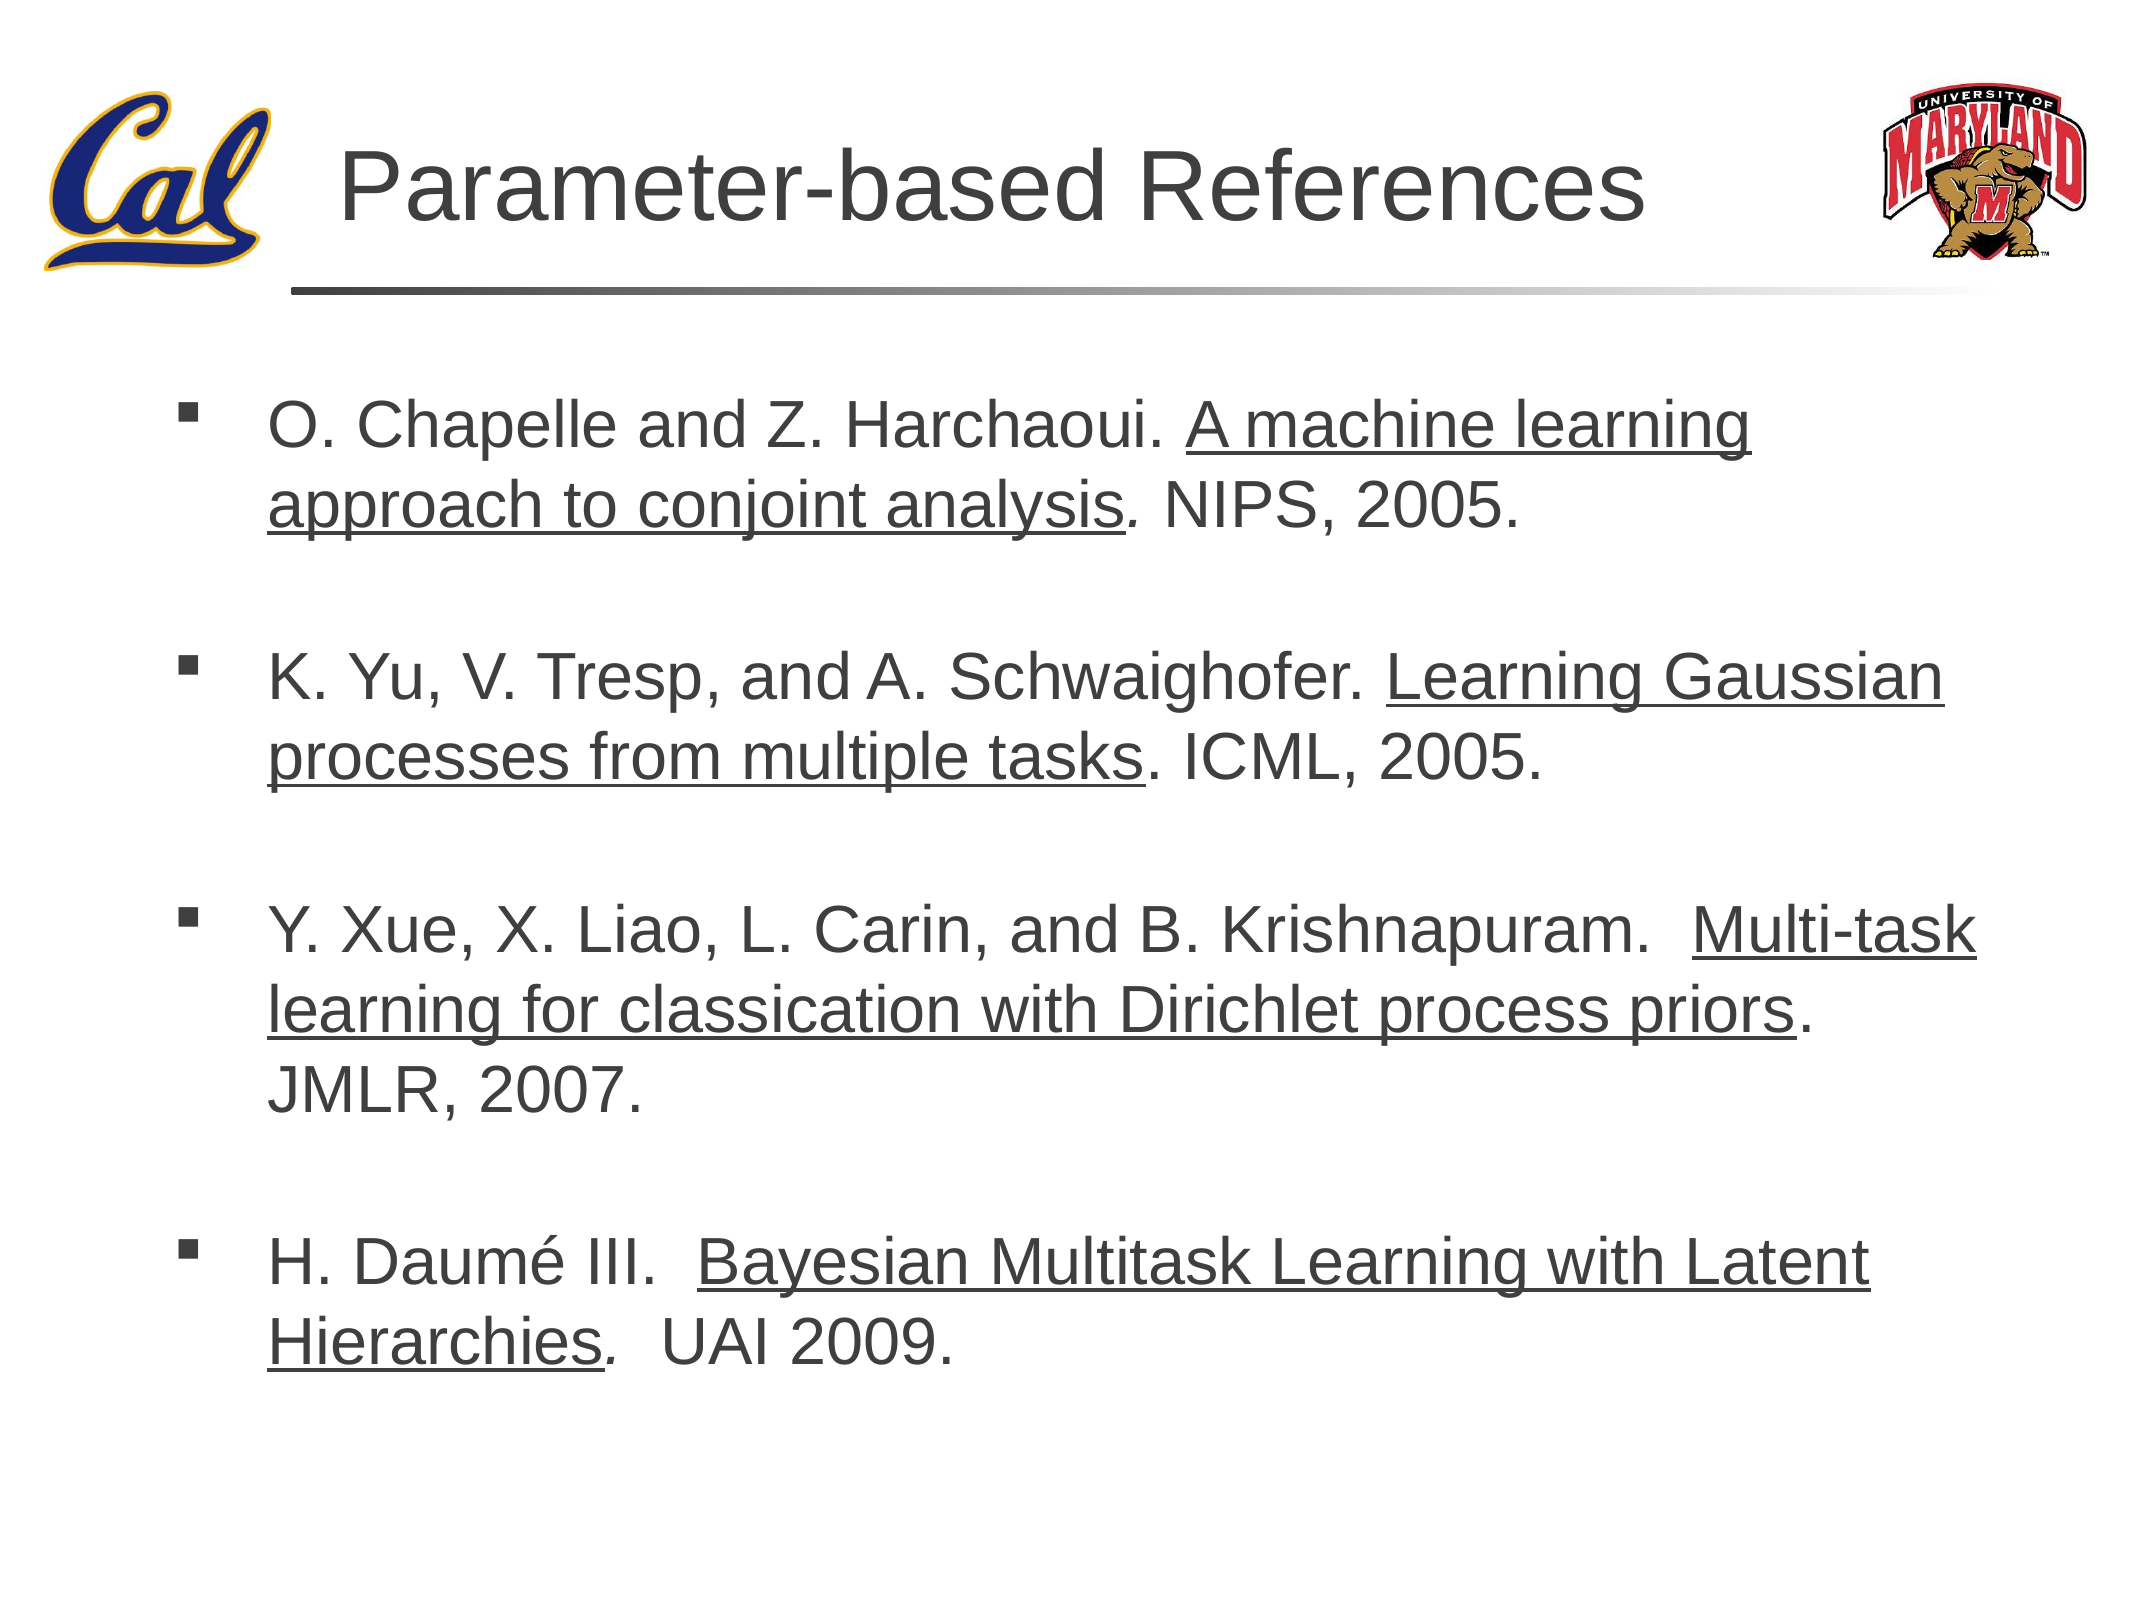

# Parameter-based References
O. Chapelle and Z. Harchaoui. A machine learning approach to conjoint analysis. NIPS, 2005.
K. Yu, V. Tresp, and A. Schwaighofer. Learning Gaussian processes from multiple tasks. ICML, 2005.
Y. Xue, X. Liao, L. Carin, and B. Krishnapuram.  Multi-task learning for classication with Dirichlet process priors. JMLR, 2007.
H. Daumé III.  Bayesian Multitask Learning with Latent Hierarchies.  UAI 2009.